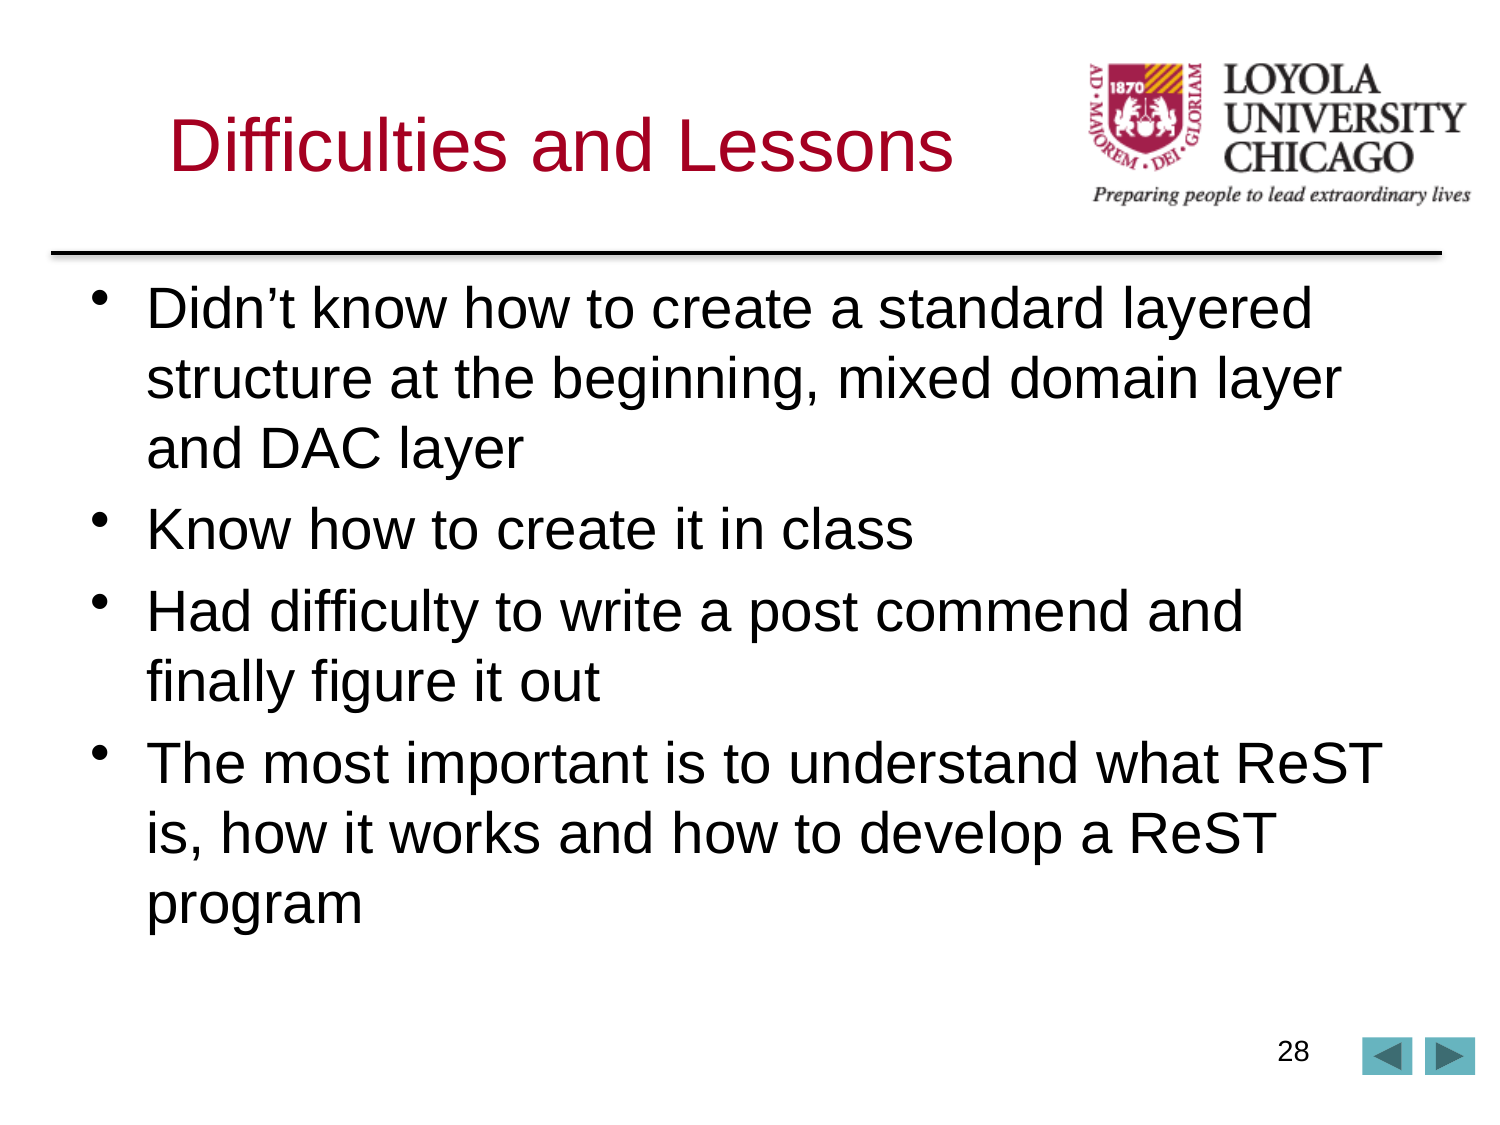

# Difficulties and Lessons
Didn’t know how to create a standard layered structure at the beginning, mixed domain layer and DAC layer
Know how to create it in class
Had difficulty to write a post commend and finally figure it out
The most important is to understand what ReST is, how it works and how to develop a ReST program

28